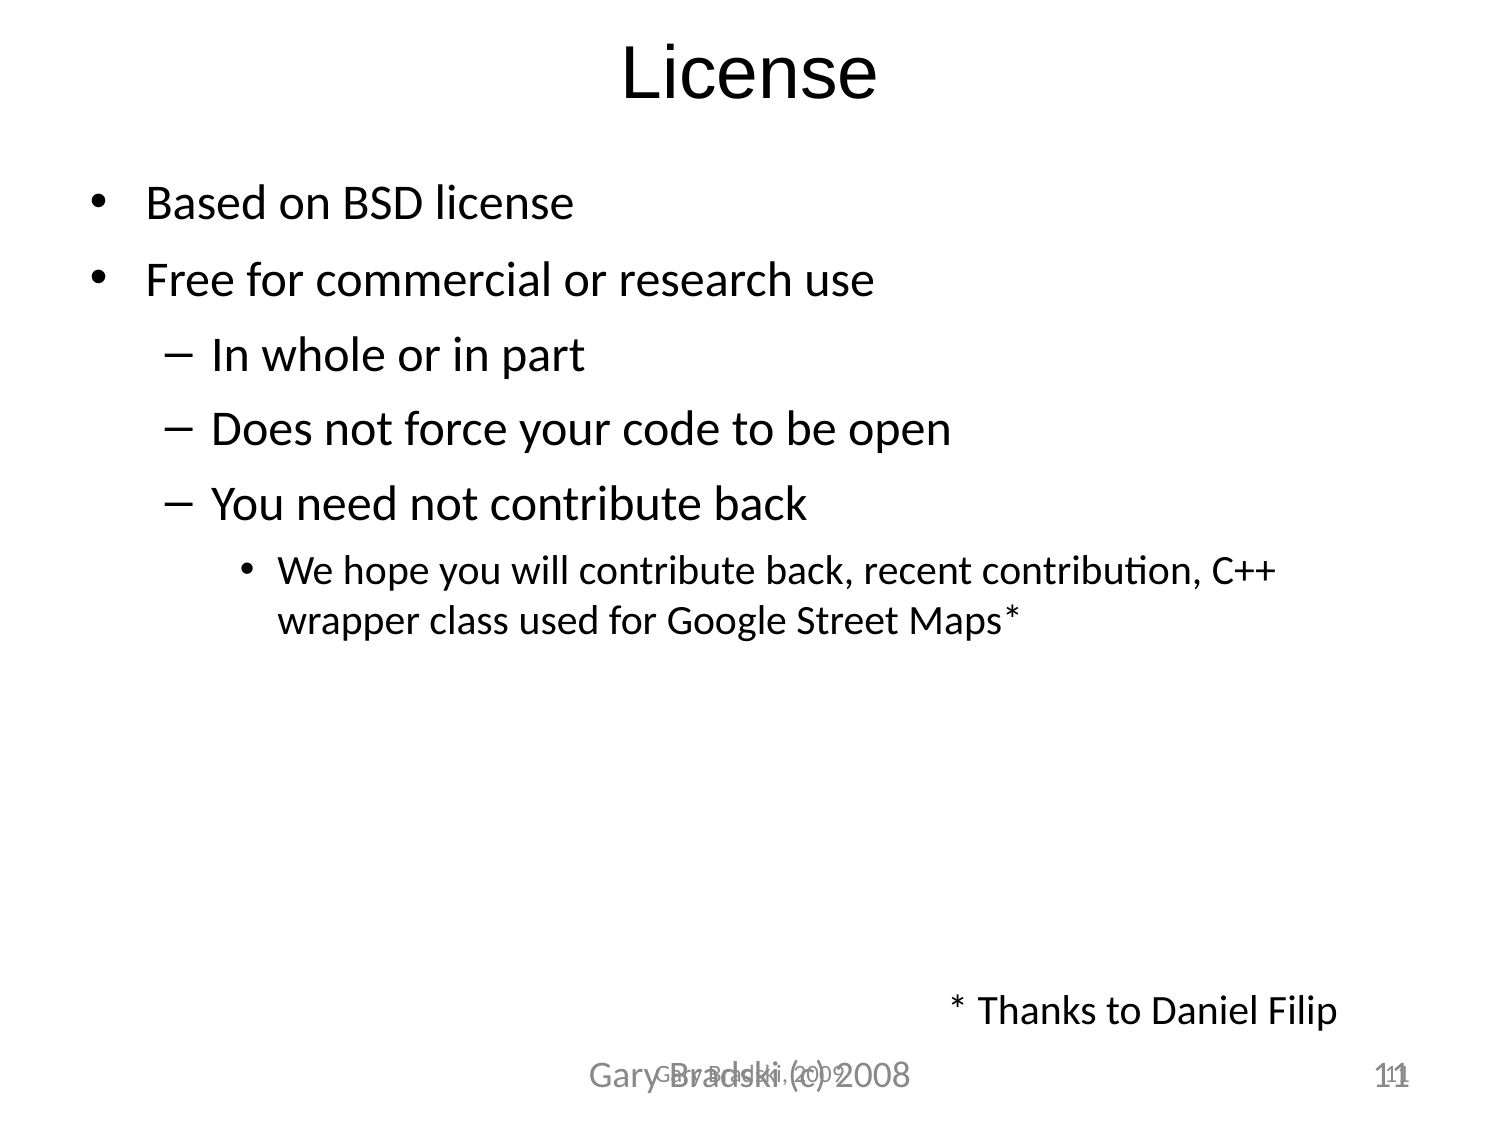

License
Based on BSD license
Free for commercial or research use
In whole or in part
Does not force your code to be open
You need not contribute back
We hope you will contribute back, recent contribution, C++ wrapper class used for Google Street Maps*
* Thanks to Daniel Filip
Gary Bradski (c) 2008
Gary Bradski, 2009
11
11